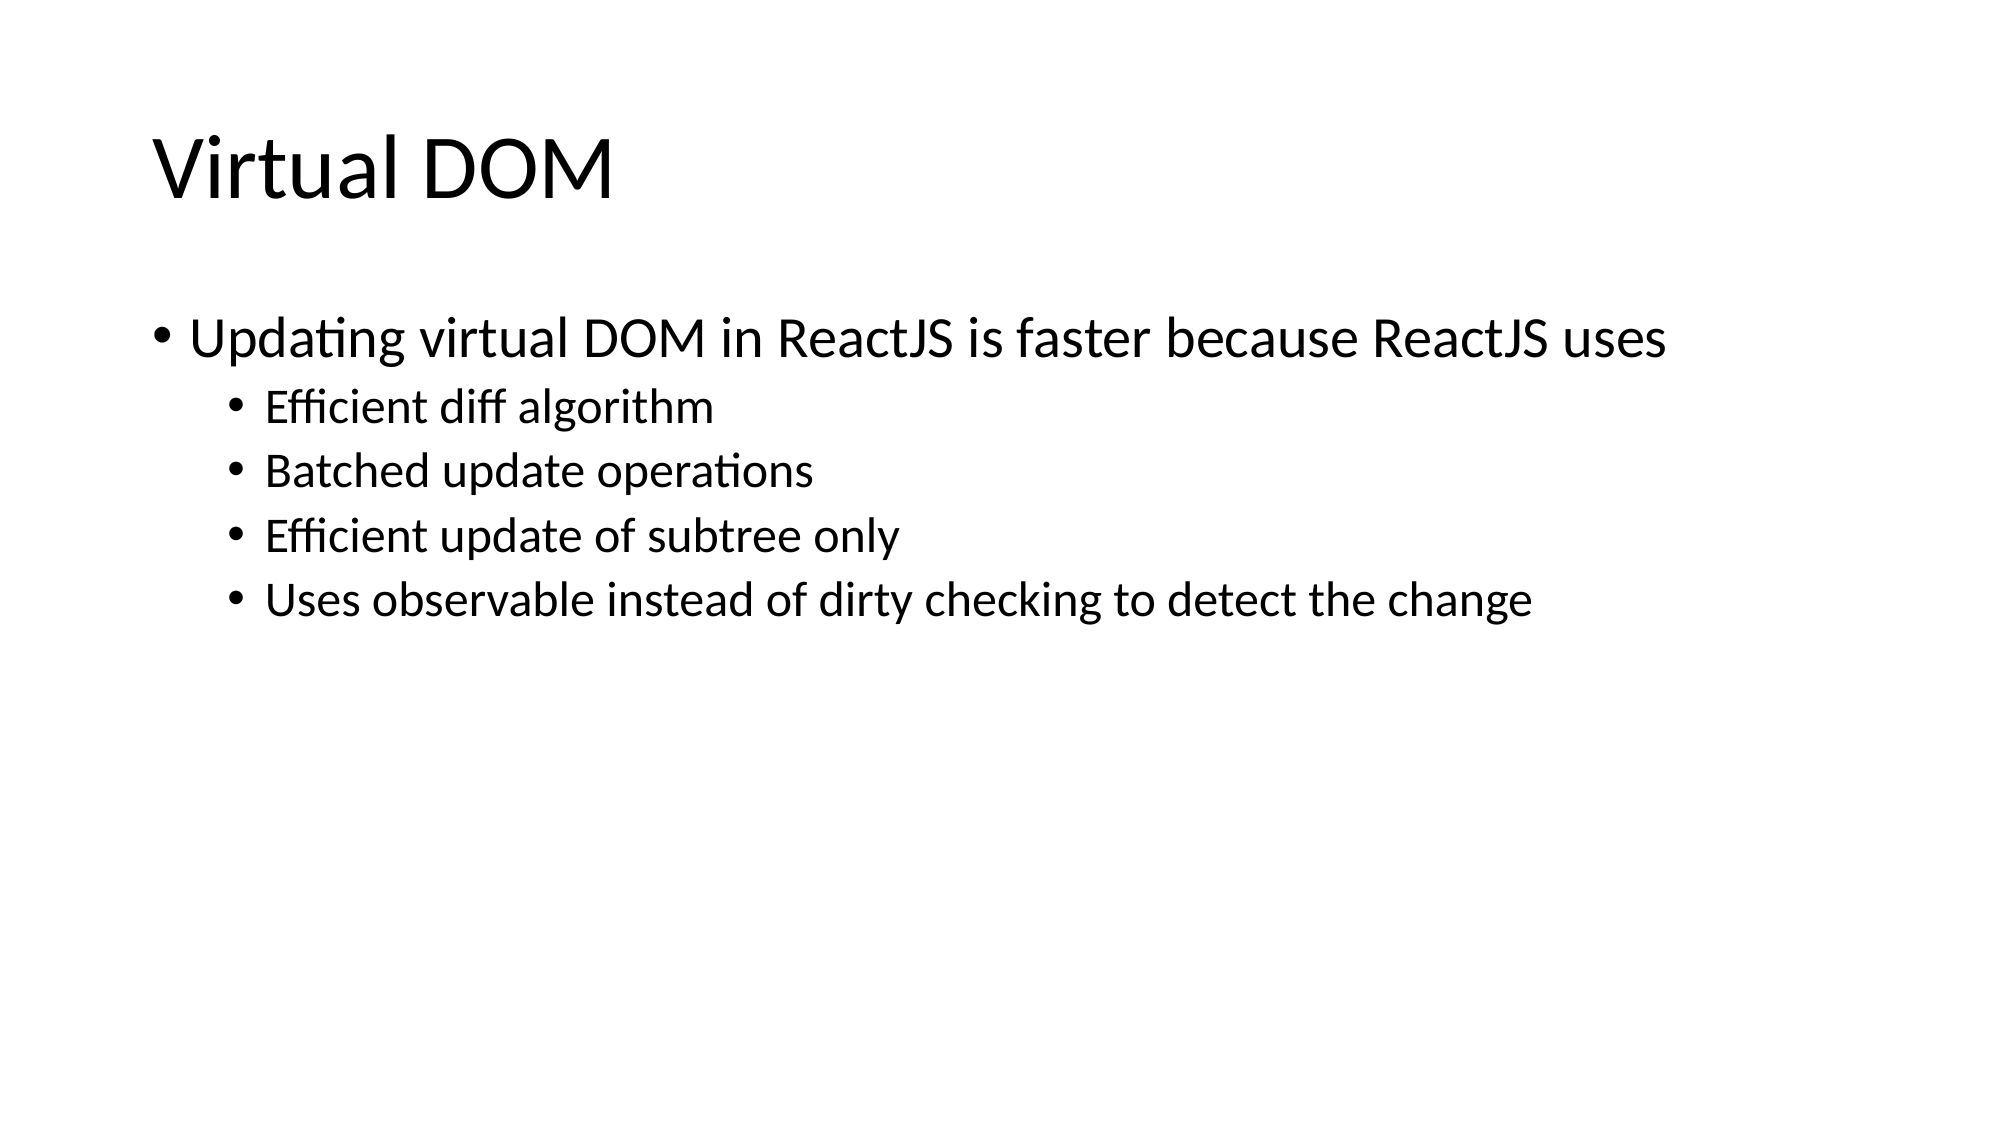

# Virtual DOM
Updating virtual DOM in ReactJS is faster because ReactJS uses
Efficient diff algorithm
Batched update operations
Efficient update of subtree only
Uses observable instead of dirty checking to detect the change